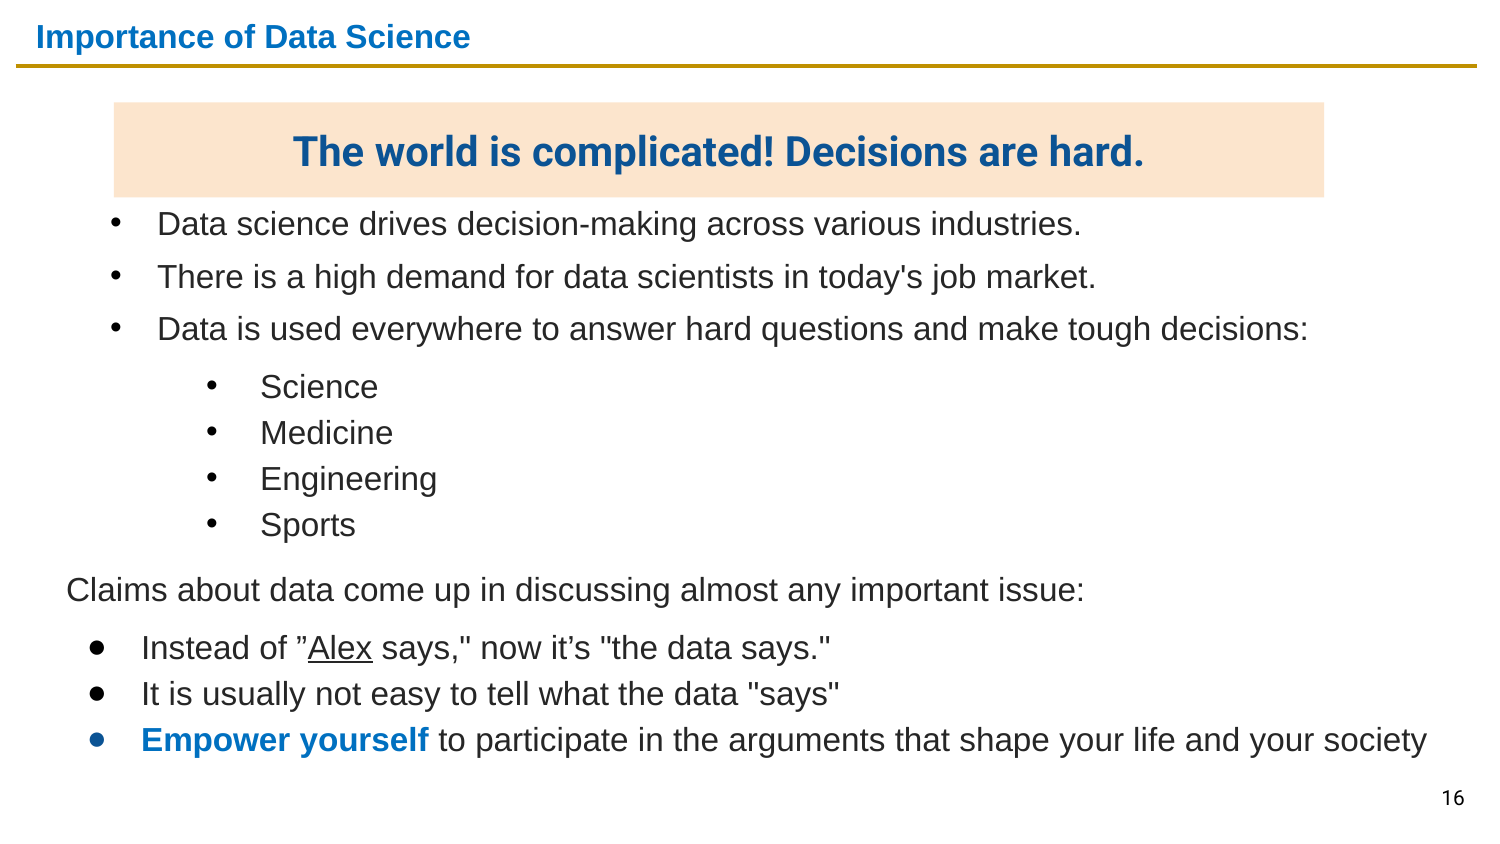

# Importance of Data Science

Data science drives decision-making across various industries.
There is a high demand for data scientists in today's job market.
Data is used everywhere to answer hard questions and make tough decisions:
Science
Medicine
Engineering
Sports

The world is complicated! Decisions are hard.
Claims about data come up in discussing almost any important issue:
Instead of ”Alex says," now it’s "the data says."
It is usually not easy to tell what the data "says"
Empower yourself to participate in the arguments that shape your life and your society

16